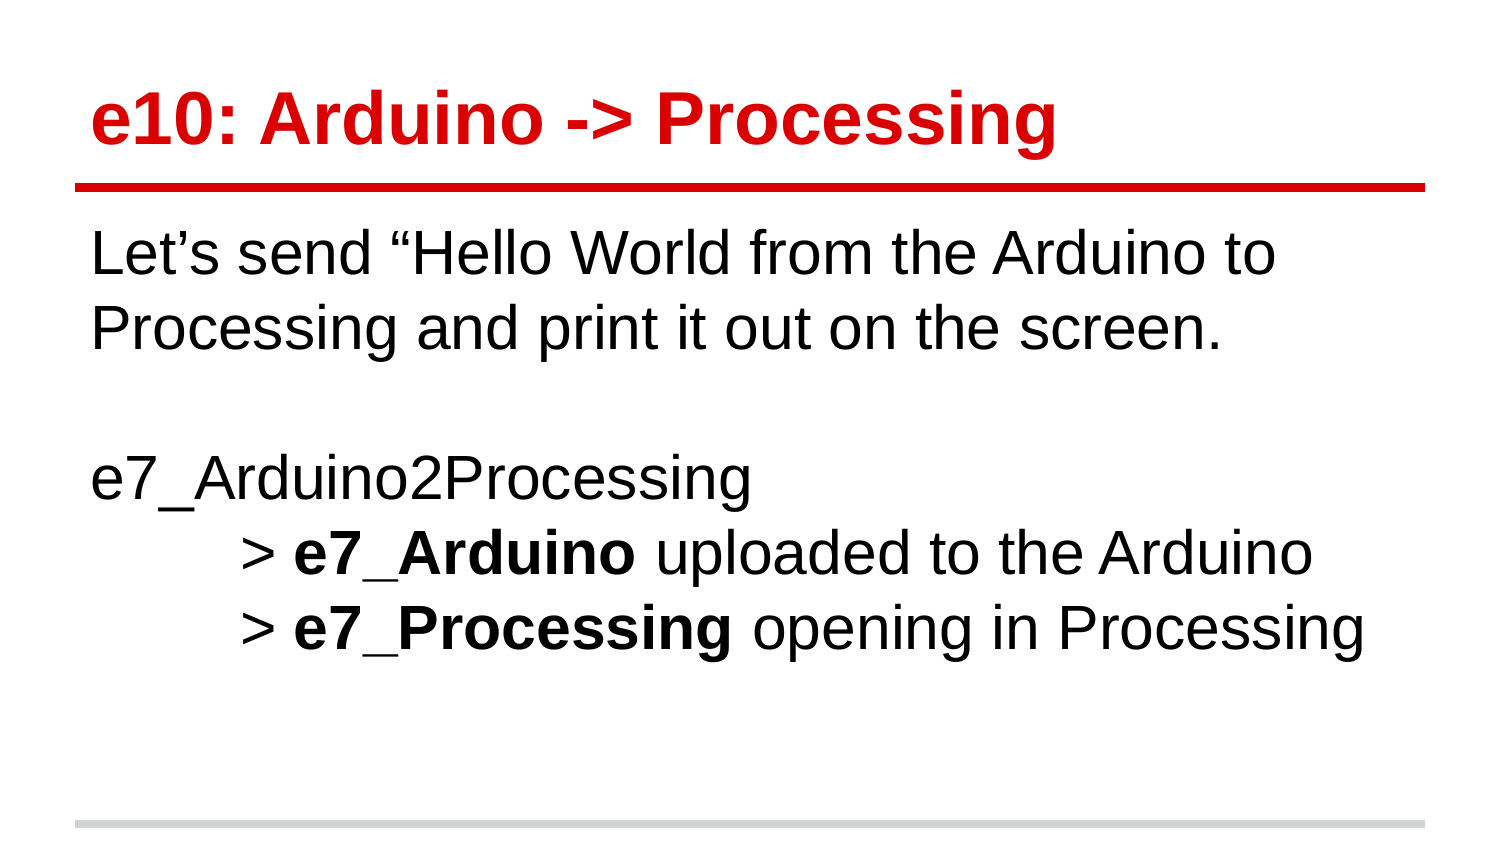

# e10: Arduino -> Processing
Let’s send “Hello World from the Arduino to Processing and print it out on the screen.

e7_Arduino2Processing
	> e7_Arduino uploaded to the Arduino
	> e7_Processing opening in Processing